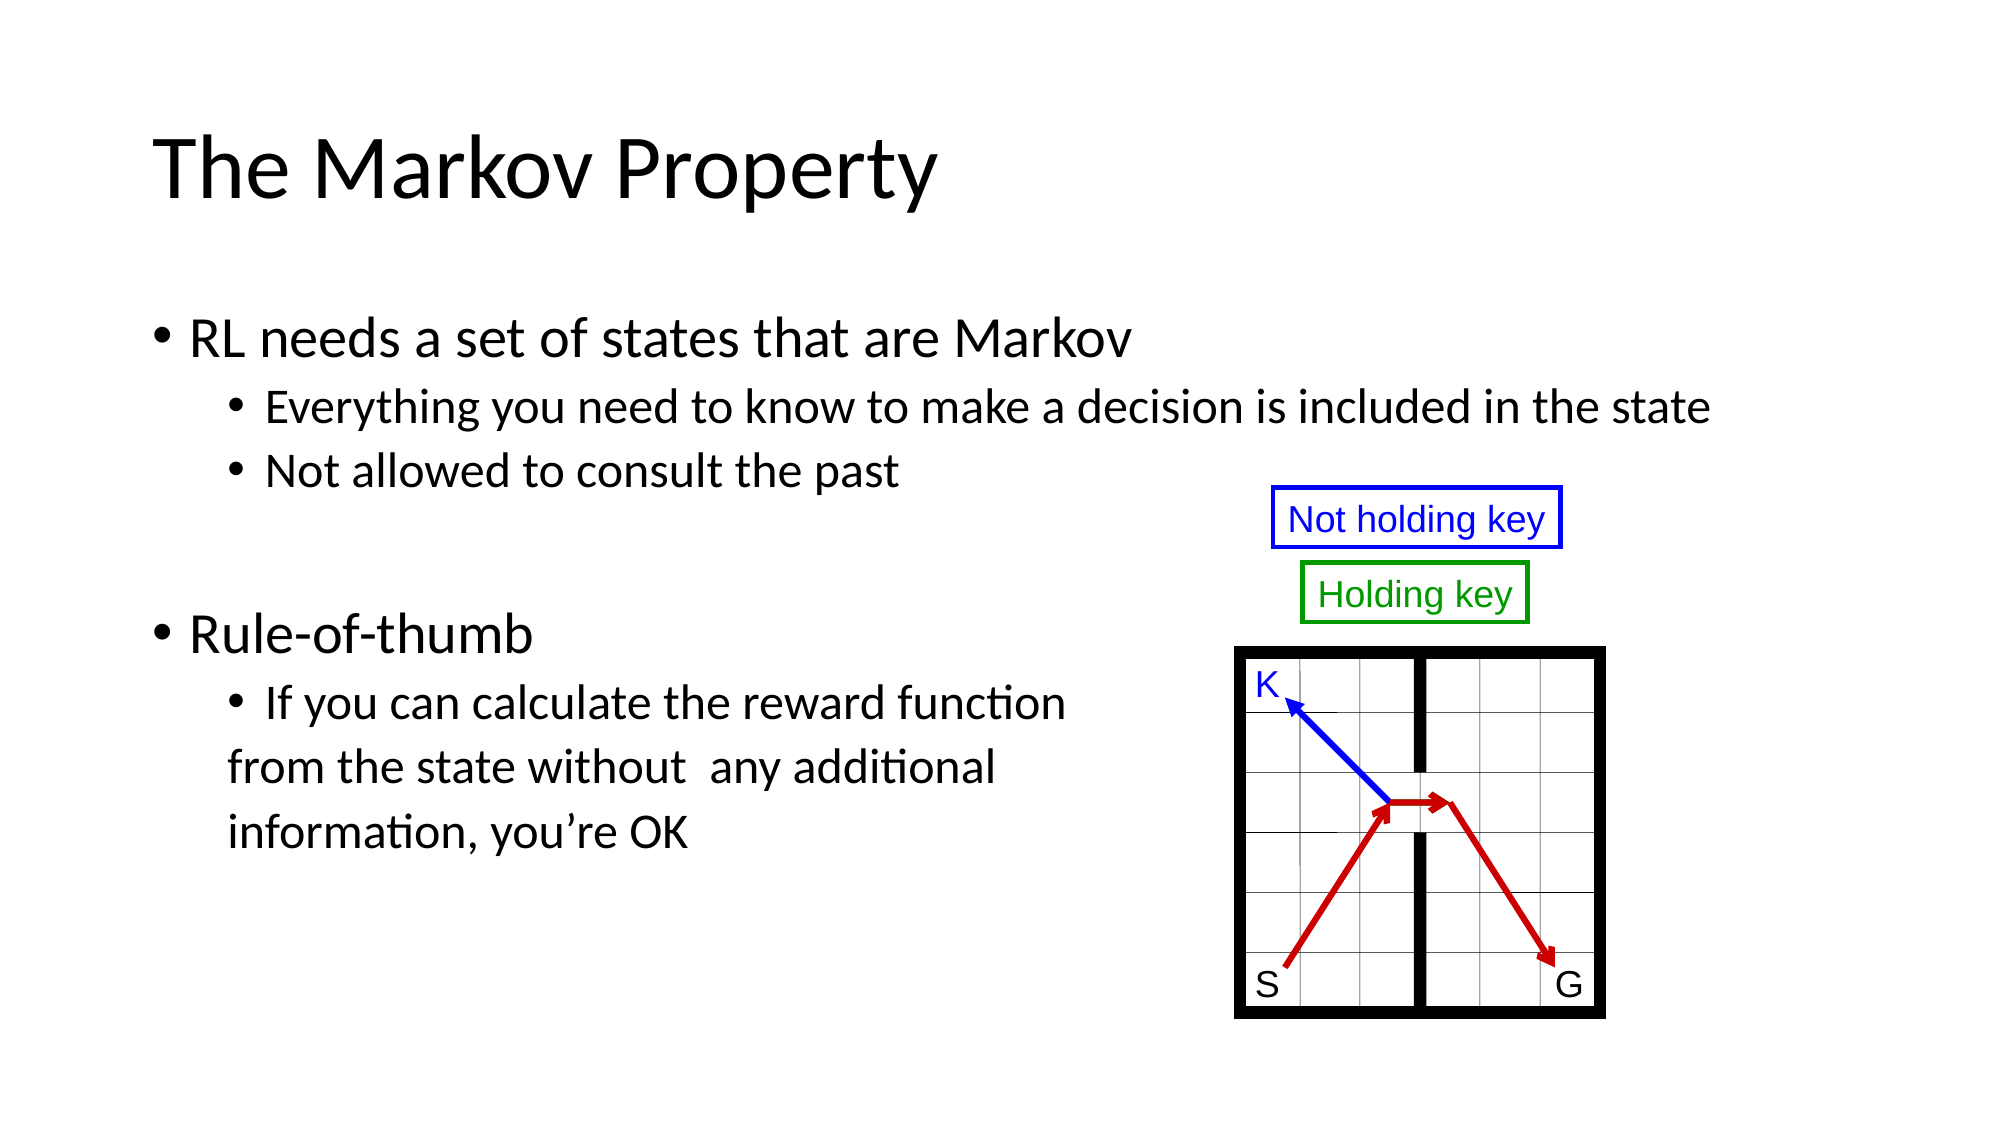

# The Markov Property
RL needs a set of states that are Markov
Everything you need to know to make a decision is included in the state
Not allowed to consult the past

Rule-of-thumb
If you can calculate the reward function
from the state without  any additional
information, you’re OK
Not holding key

Holding key

K

S
G